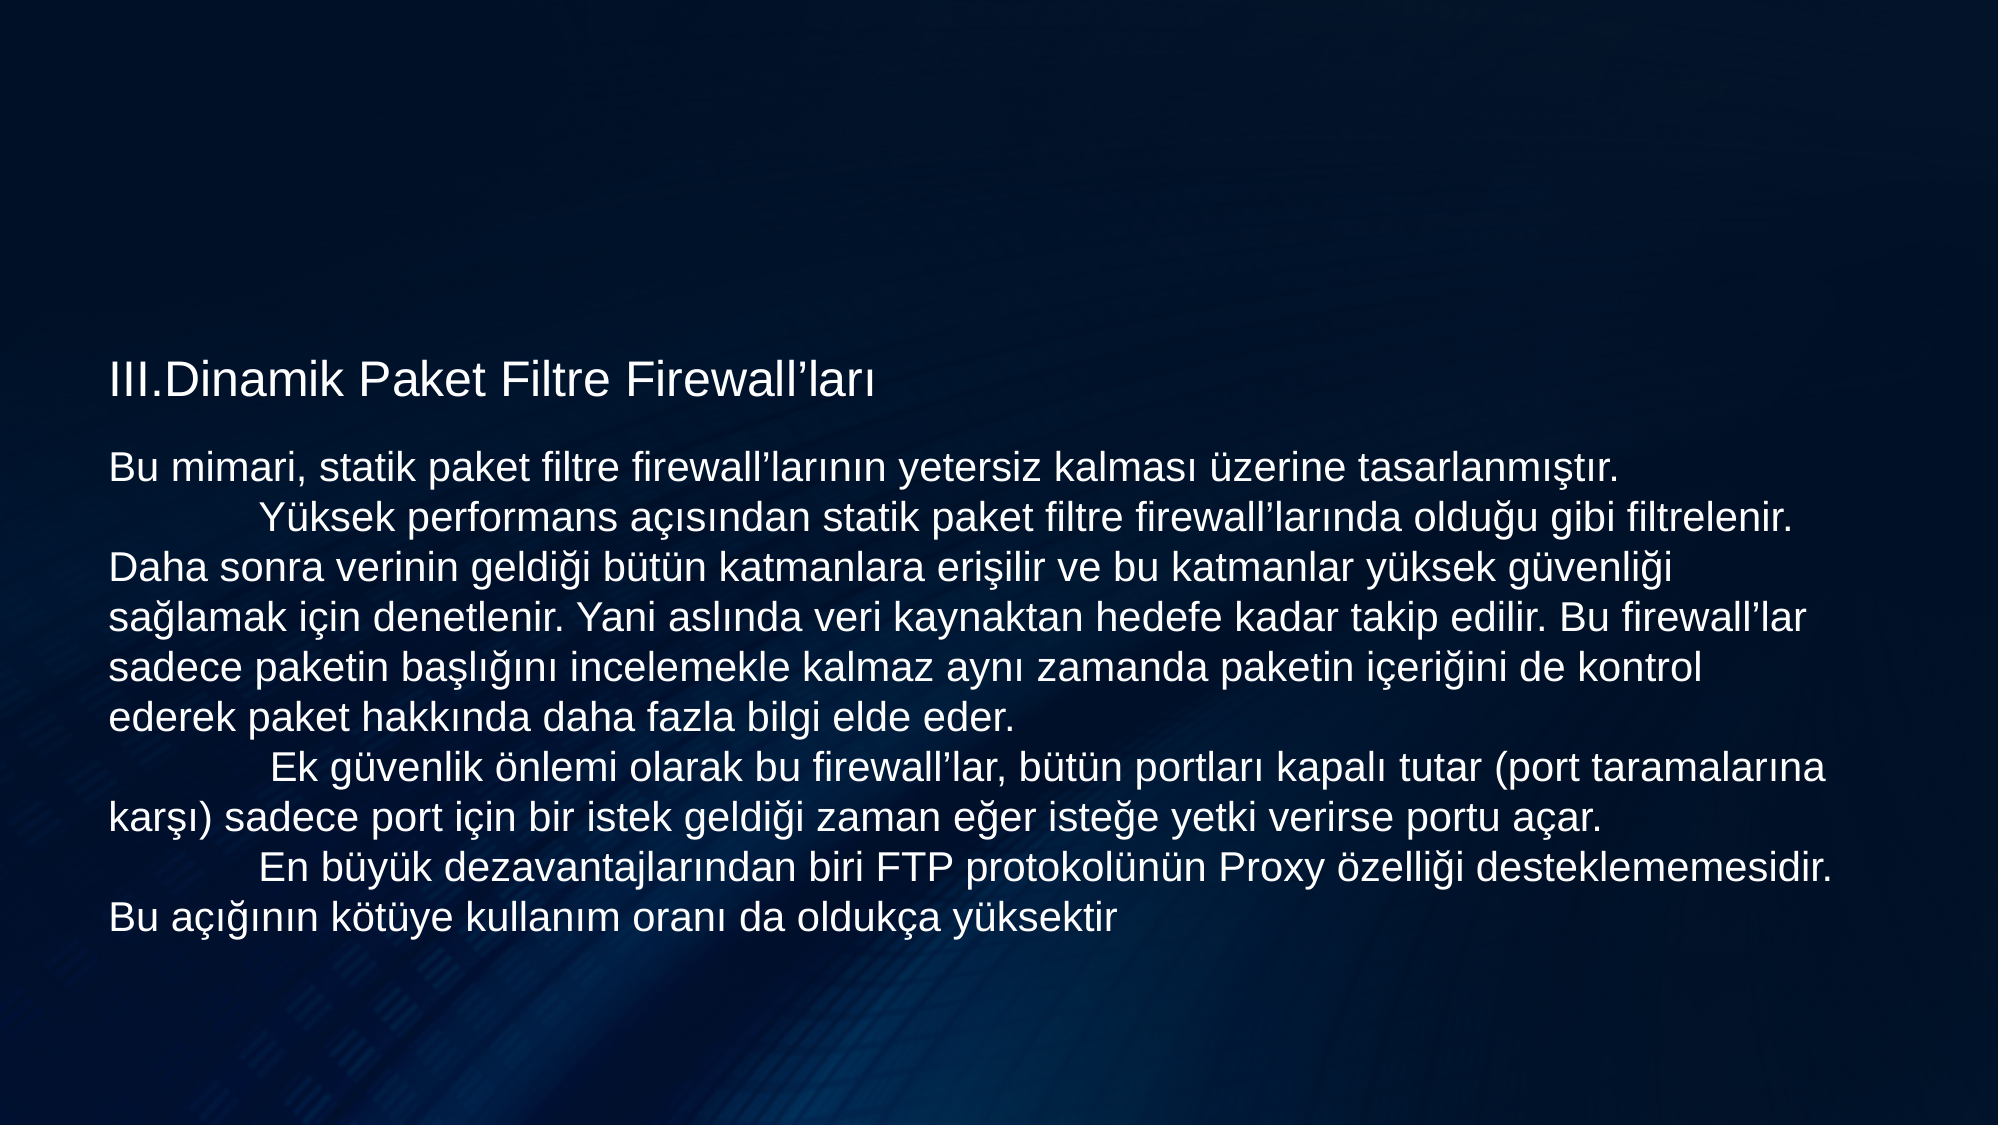

III.Dinamik Paket Filtre Firewall’ları
Bu mimari, statik paket filtre firewall’larının yetersiz kalması üzerine tasarlanmıştır.
	Yüksek performans açısından statik paket filtre firewall’larında olduğu gibi filtrelenir. Daha sonra verinin geldiği bütün katmanlara erişilir ve bu katmanlar yüksek güvenliği sağlamak için denetlenir. Yani aslında veri kaynaktan hedefe kadar takip edilir. Bu firewall’lar sadece paketin başlığını incelemekle kalmaz aynı zamanda paketin içeriğini de kontrol ederek paket hakkında daha fazla bilgi elde eder.
	 Ek güvenlik önlemi olarak bu firewall’lar, bütün portları kapalı tutar (port taramalarına karşı) sadece port için bir istek geldiği zaman eğer isteğe yetki verirse portu açar.
	En büyük dezavantajlarından biri FTP protokolünün Proxy özelliği desteklememesidir. Bu açığının kötüye kullanım oranı da oldukça yüksektir